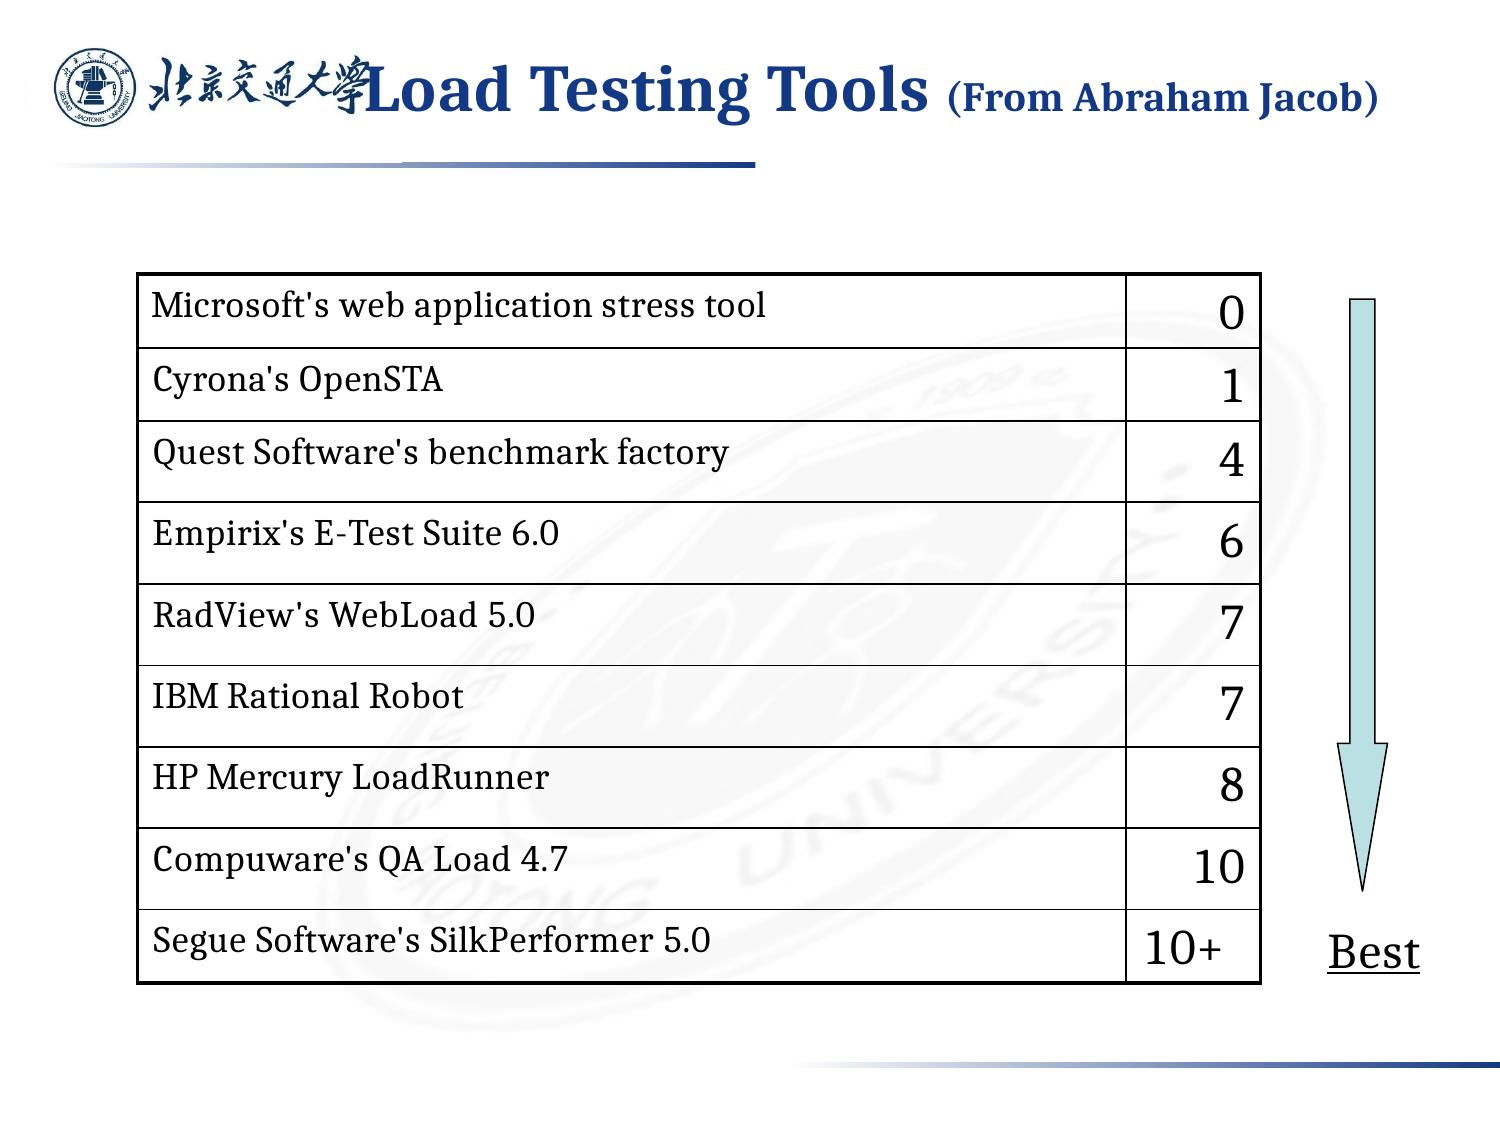

Load Testing Tools (From Abraham Jacob)
| Microsoft's web application stress tool | 0 |
| --- | --- |
| Cyrona's OpenSTA | 1 |
| Quest Software's benchmark factory | 4 |
| Empirix's E-Test Suite 6.0 | 6 |
| RadView's WebLoad 5.0 | 7 |
| IBM Rational Robot | 7 |
| HP Mercury LoadRunner | 8 |
| Compuware's QA Load 4.7 | 10 |
| Segue Software's SilkPerformer 5.0 | 10+ |

Best